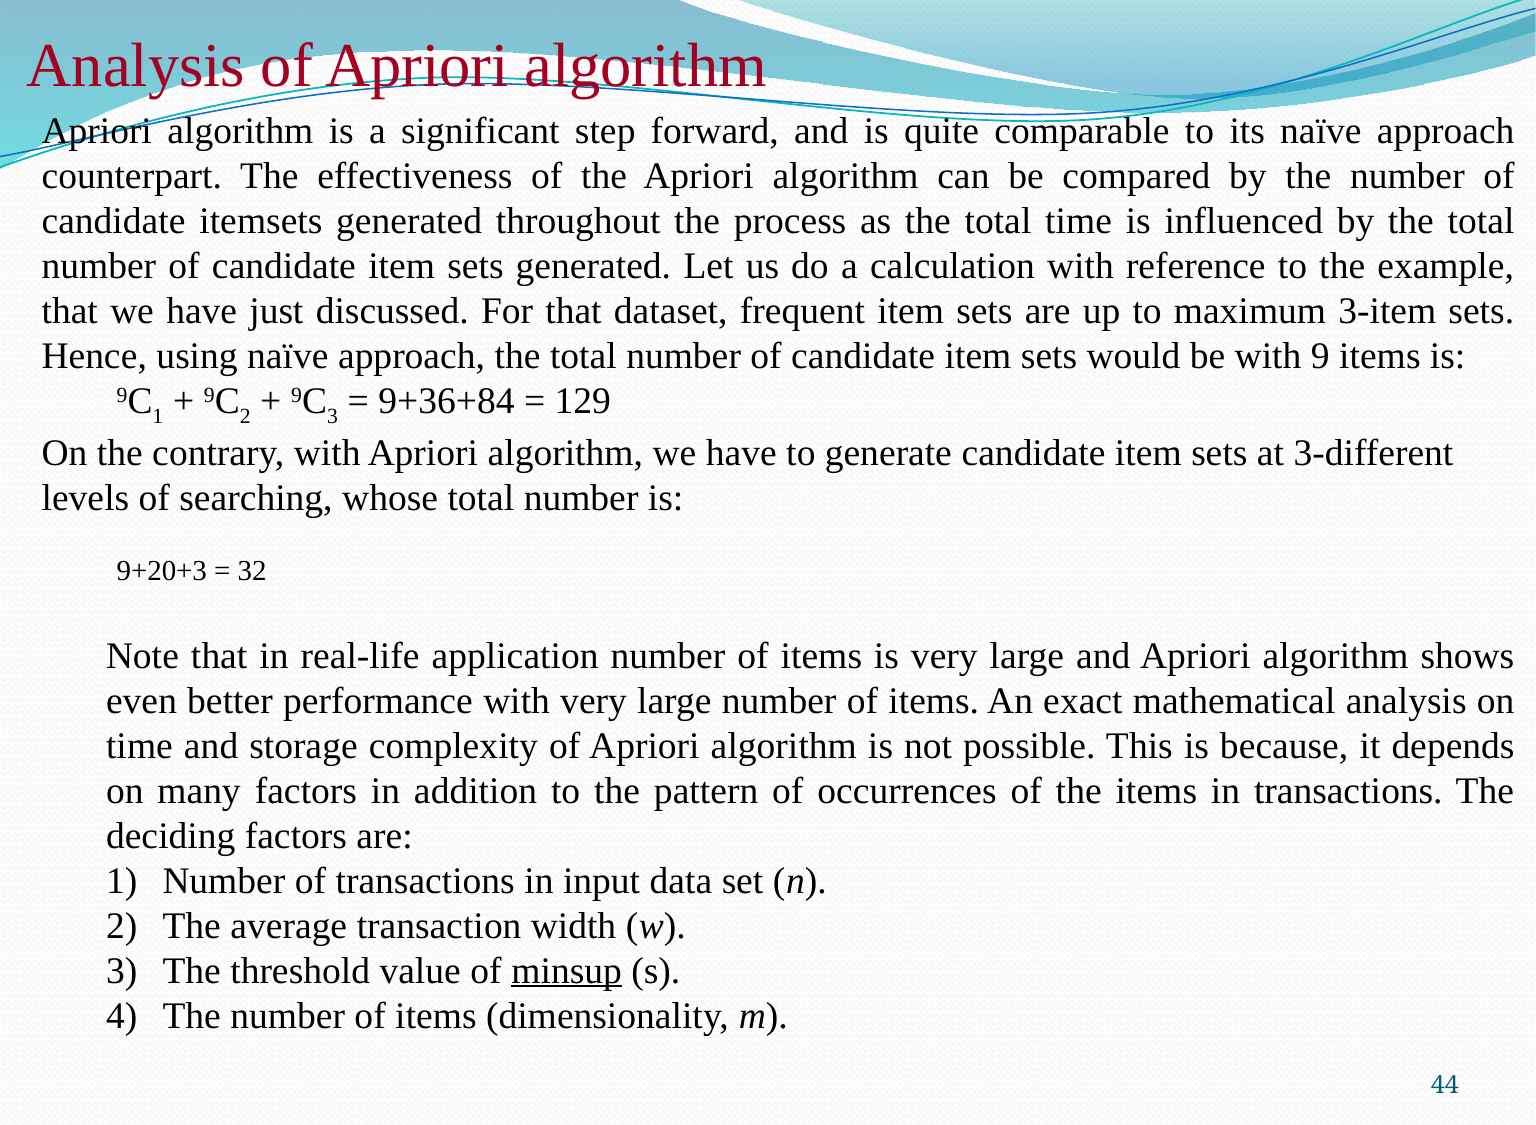

# Analysis of Apriori algorithm
Apriori algorithm is a significant step forward, and is quite comparable to its naïve approach counterpart. The effectiveness of the Apriori algorithm can be compared by the number of candidate itemsets generated throughout the process as the total time is influenced by the total number of candidate item sets generated. Let us do a calculation with reference to the example, that we have just discussed. For that dataset, frequent item sets are up to maximum 3-item sets. Hence, using naïve approach, the total number of candidate item sets would be with 9 items is:
9C1 + 9C2 + 9C3 = 9+36+84 = 129
On the contrary, with Apriori algorithm, we have to generate candidate item sets at 3-different levels of searching, whose total number is:
9+20+3 = 32

Note that in real-life application number of items is very large and Apriori algorithm shows even better performance with very large number of items. An exact mathematical analysis on time and storage complexity of Apriori algorithm is not possible. This is because, it depends on many factors in addition to the pattern of occurrences of the items in transactions. The deciding factors are:
Number of transactions in input data set (n).
The average transaction width (w).
The threshold value of minsup (s).
The number of items (dimensionality, m).

44